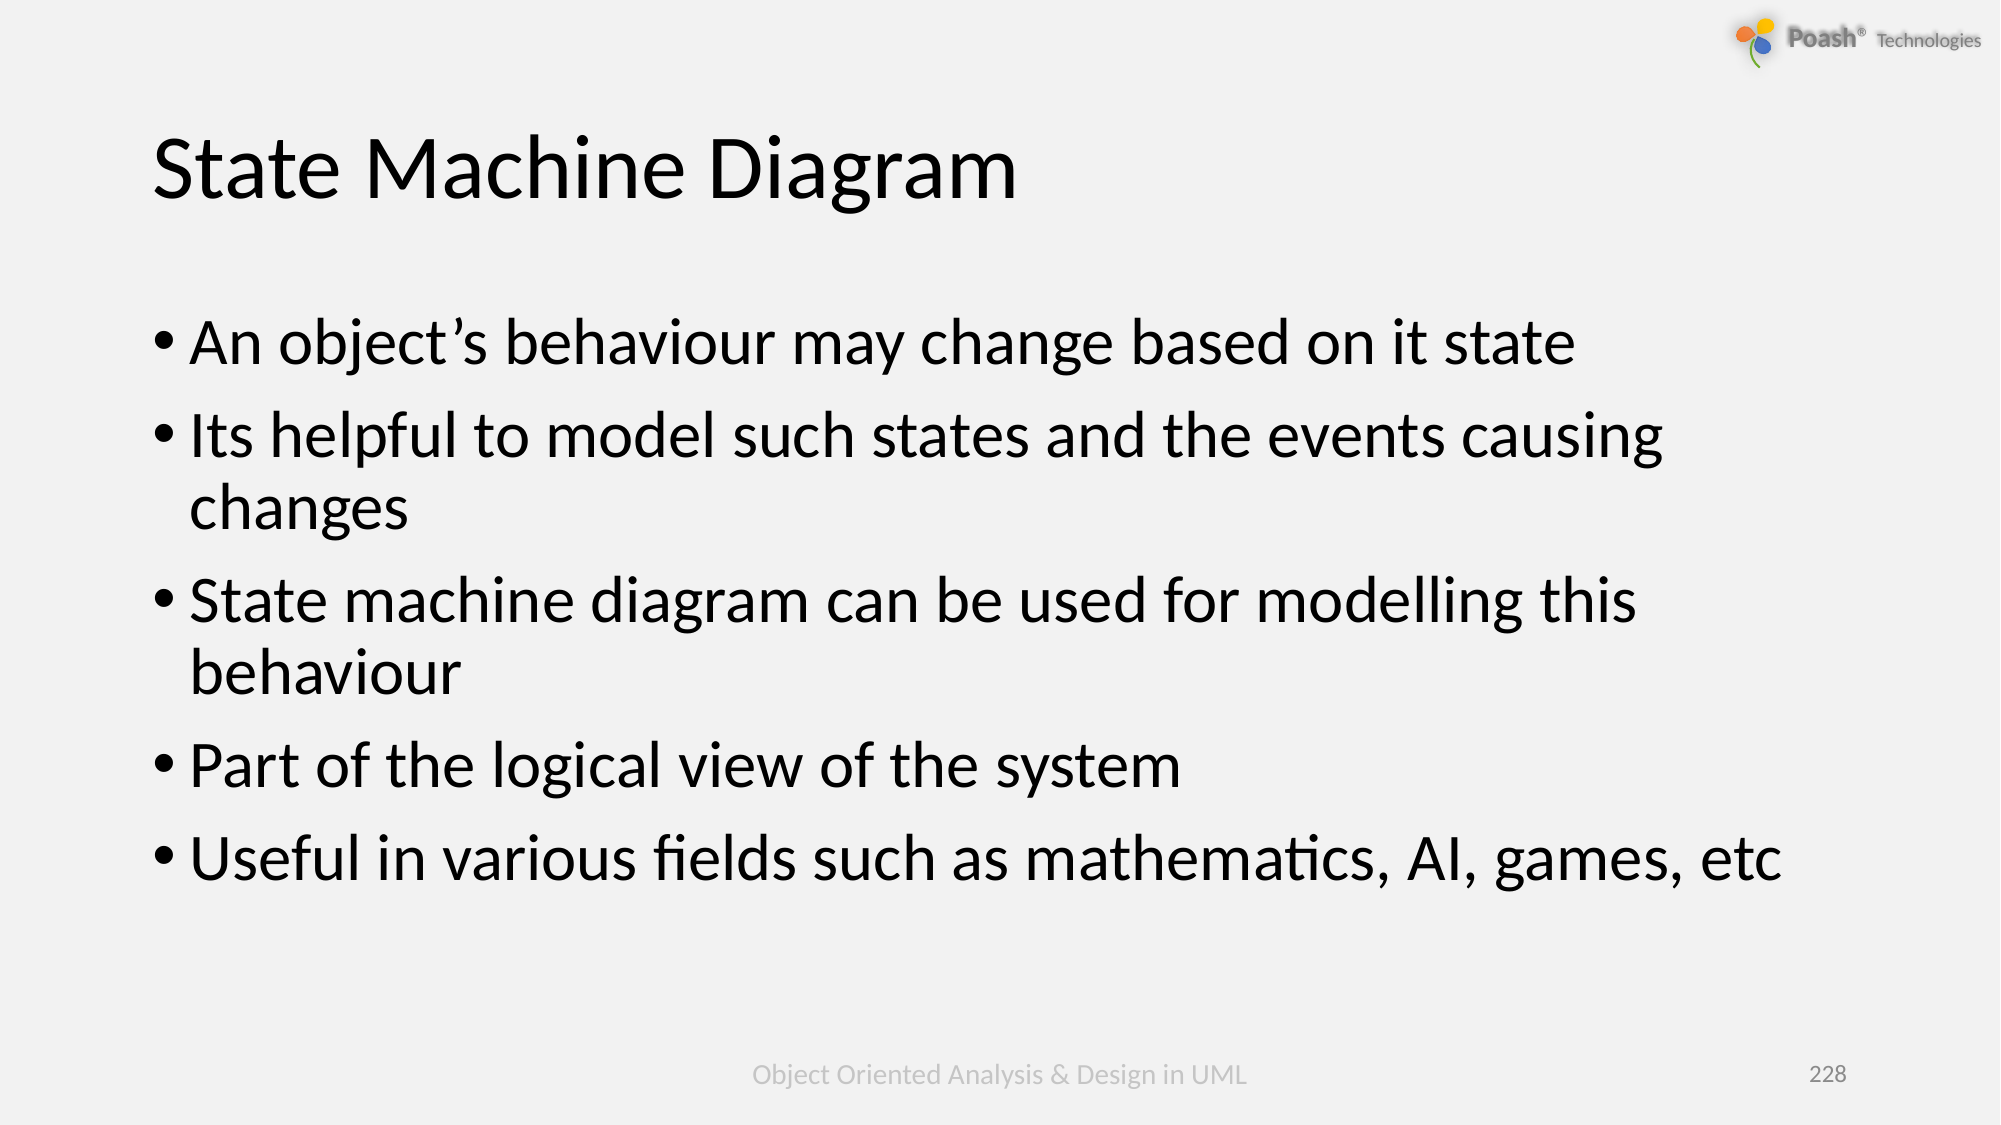

# State Machine Diagram
An object’s behaviour may change based on it state
Its helpful to model such states and the events causing changes
State machine diagram can be used for modelling this behaviour
Part of the logical view of the system
Useful in various fields such as mathematics, AI, games, etc
Object Oriented Analysis & Design in UML
228